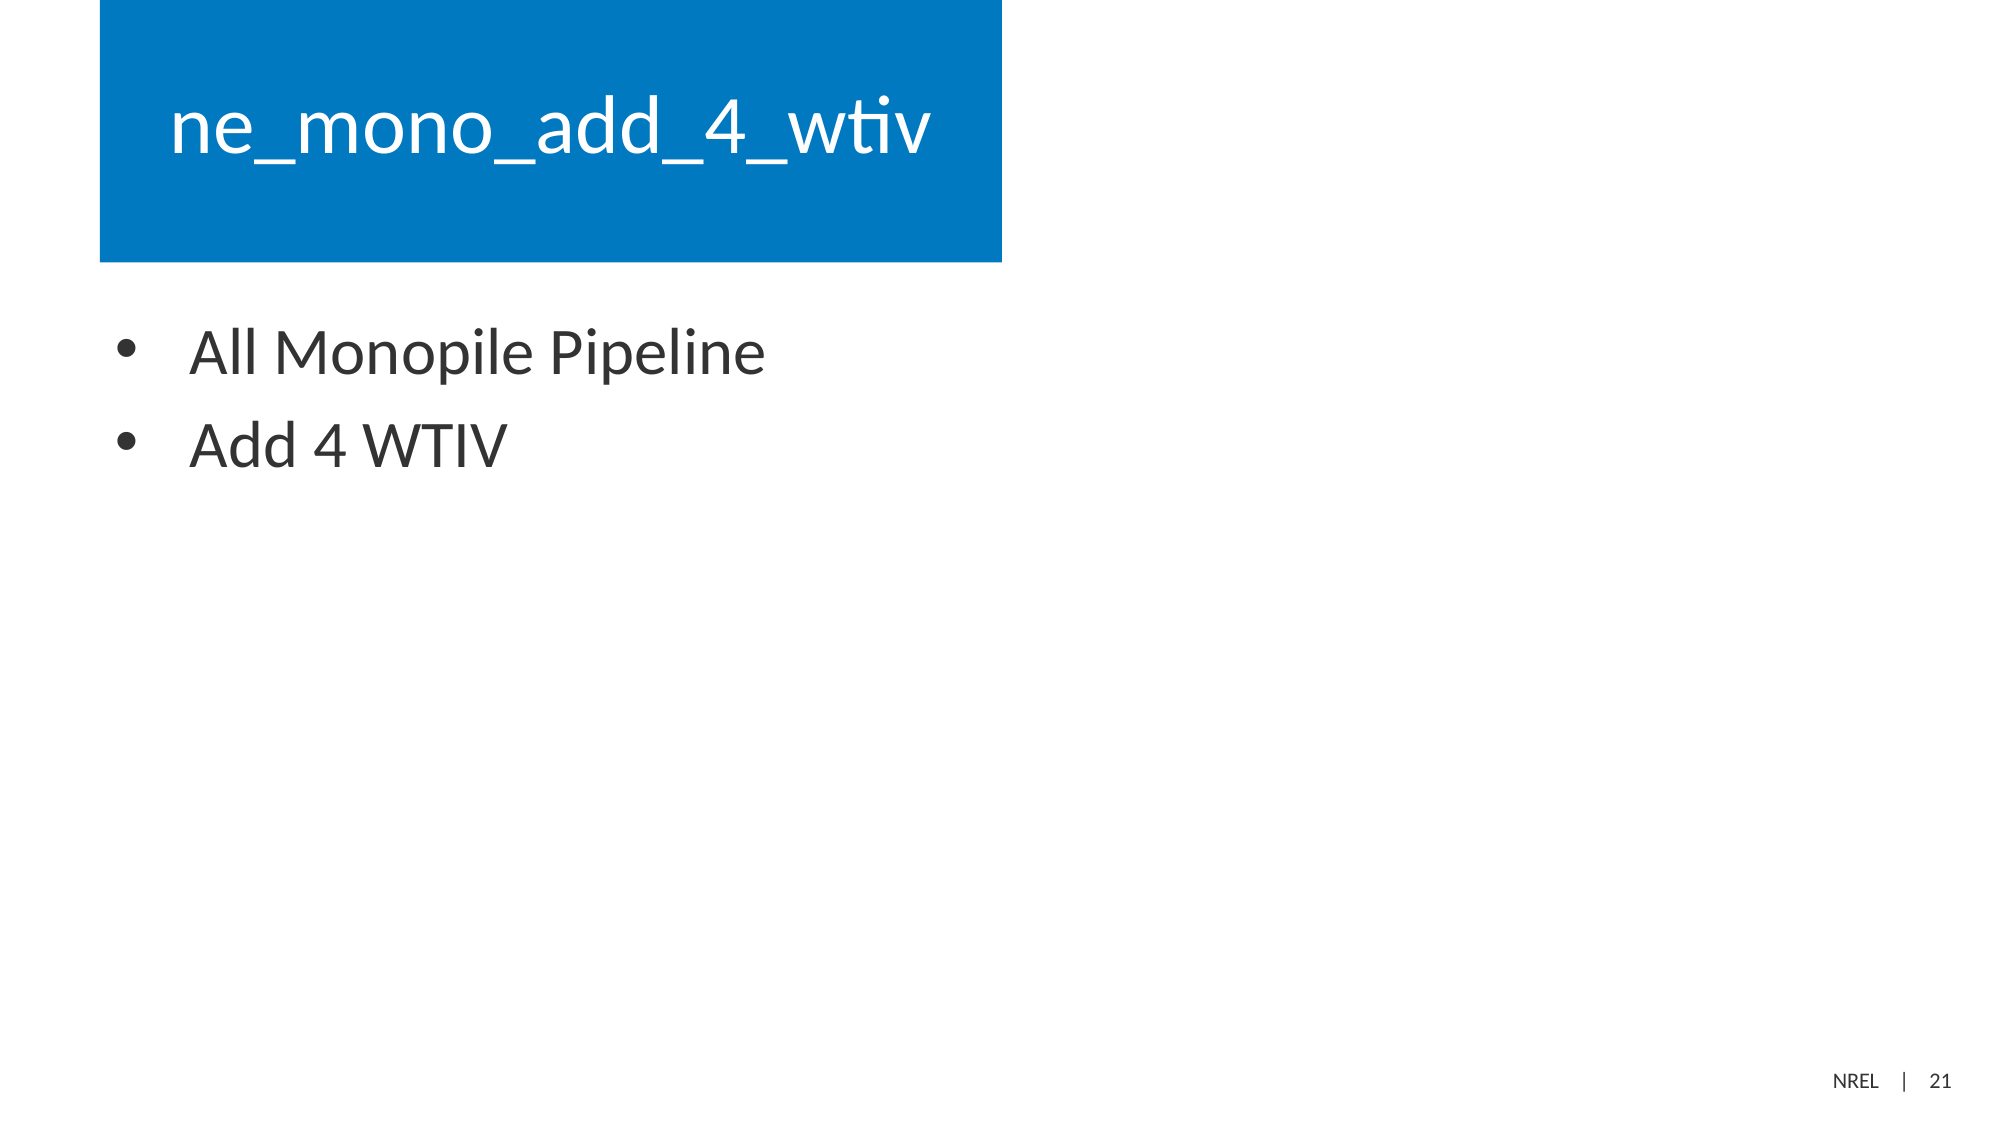

# ne_mono_add_4_wtiv
All Monopile Pipeline
Add 4 WTIV